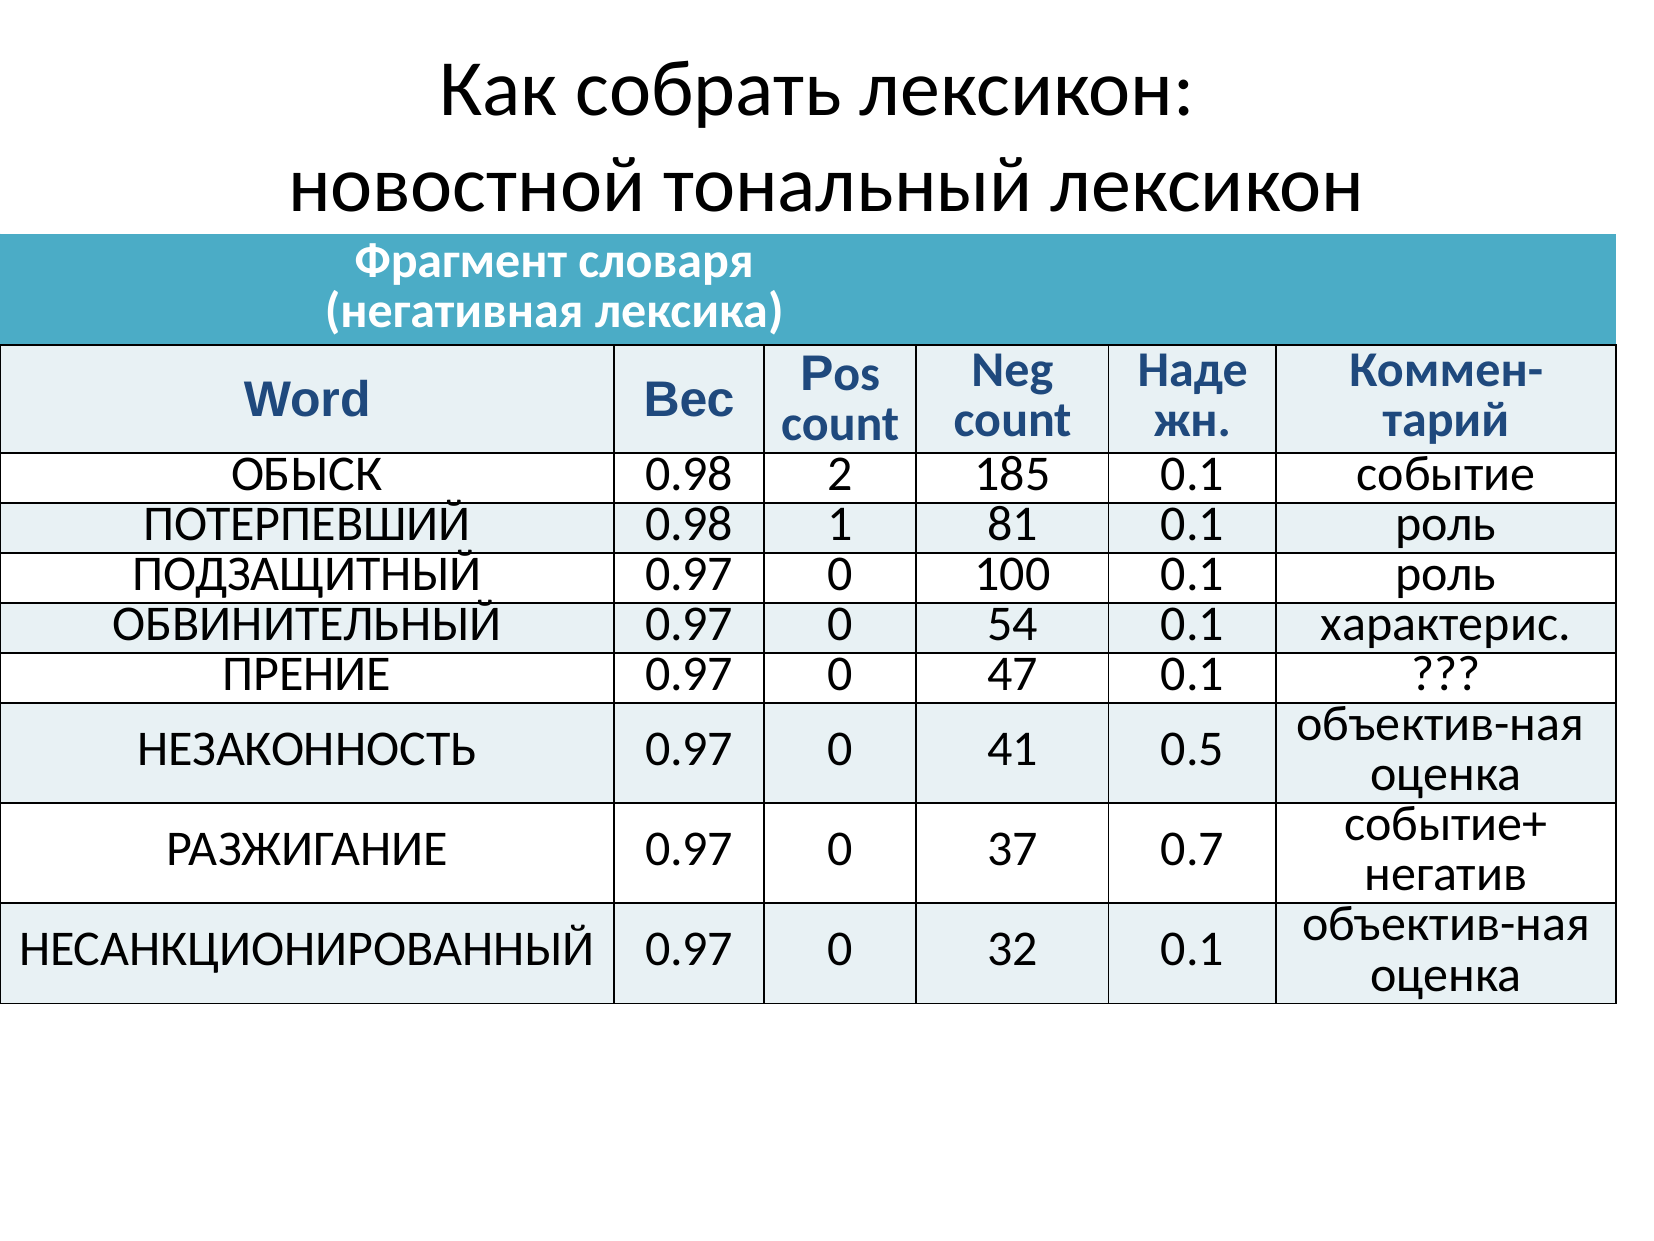

# Как собрать лексикон: новостной тональный лексикон
| Фрагмент словаря (негативная лексика) |  |  |  |  |  |
| --- | --- | --- | --- | --- | --- |
| Word | Вес | Pos count | Neg count | Надежн. | Коммен-тарий |
| ОБЫСК | 0.98 | 2 | 185 | 0.1 | событие |
| ПОТЕРПЕВШИЙ | 0.98 | 1 | 81 | 0.1 | роль |
| ПОДЗАЩИТНЫЙ | 0.97 | 0 | 100 | 0.1 | роль |
| ОБВИНИТЕЛЬНЫЙ | 0.97 | 0 | 54 | 0.1 | характерис. |
| ПРЕНИЕ | 0.97 | 0 | 47 | 0.1 | ??? |
| НЕЗАКОННОСТЬ | 0.97 | 0 | 41 | 0.5 | объектив-ная оценка |
| РАЗЖИГАНИЕ | 0.97 | 0 | 37 | 0.7 | событие+ негатив |
| НЕСАНКЦИОНИРОВАННЫЙ | 0.97 | 0 | 32 | 0.1 | объектив-ная оценка |